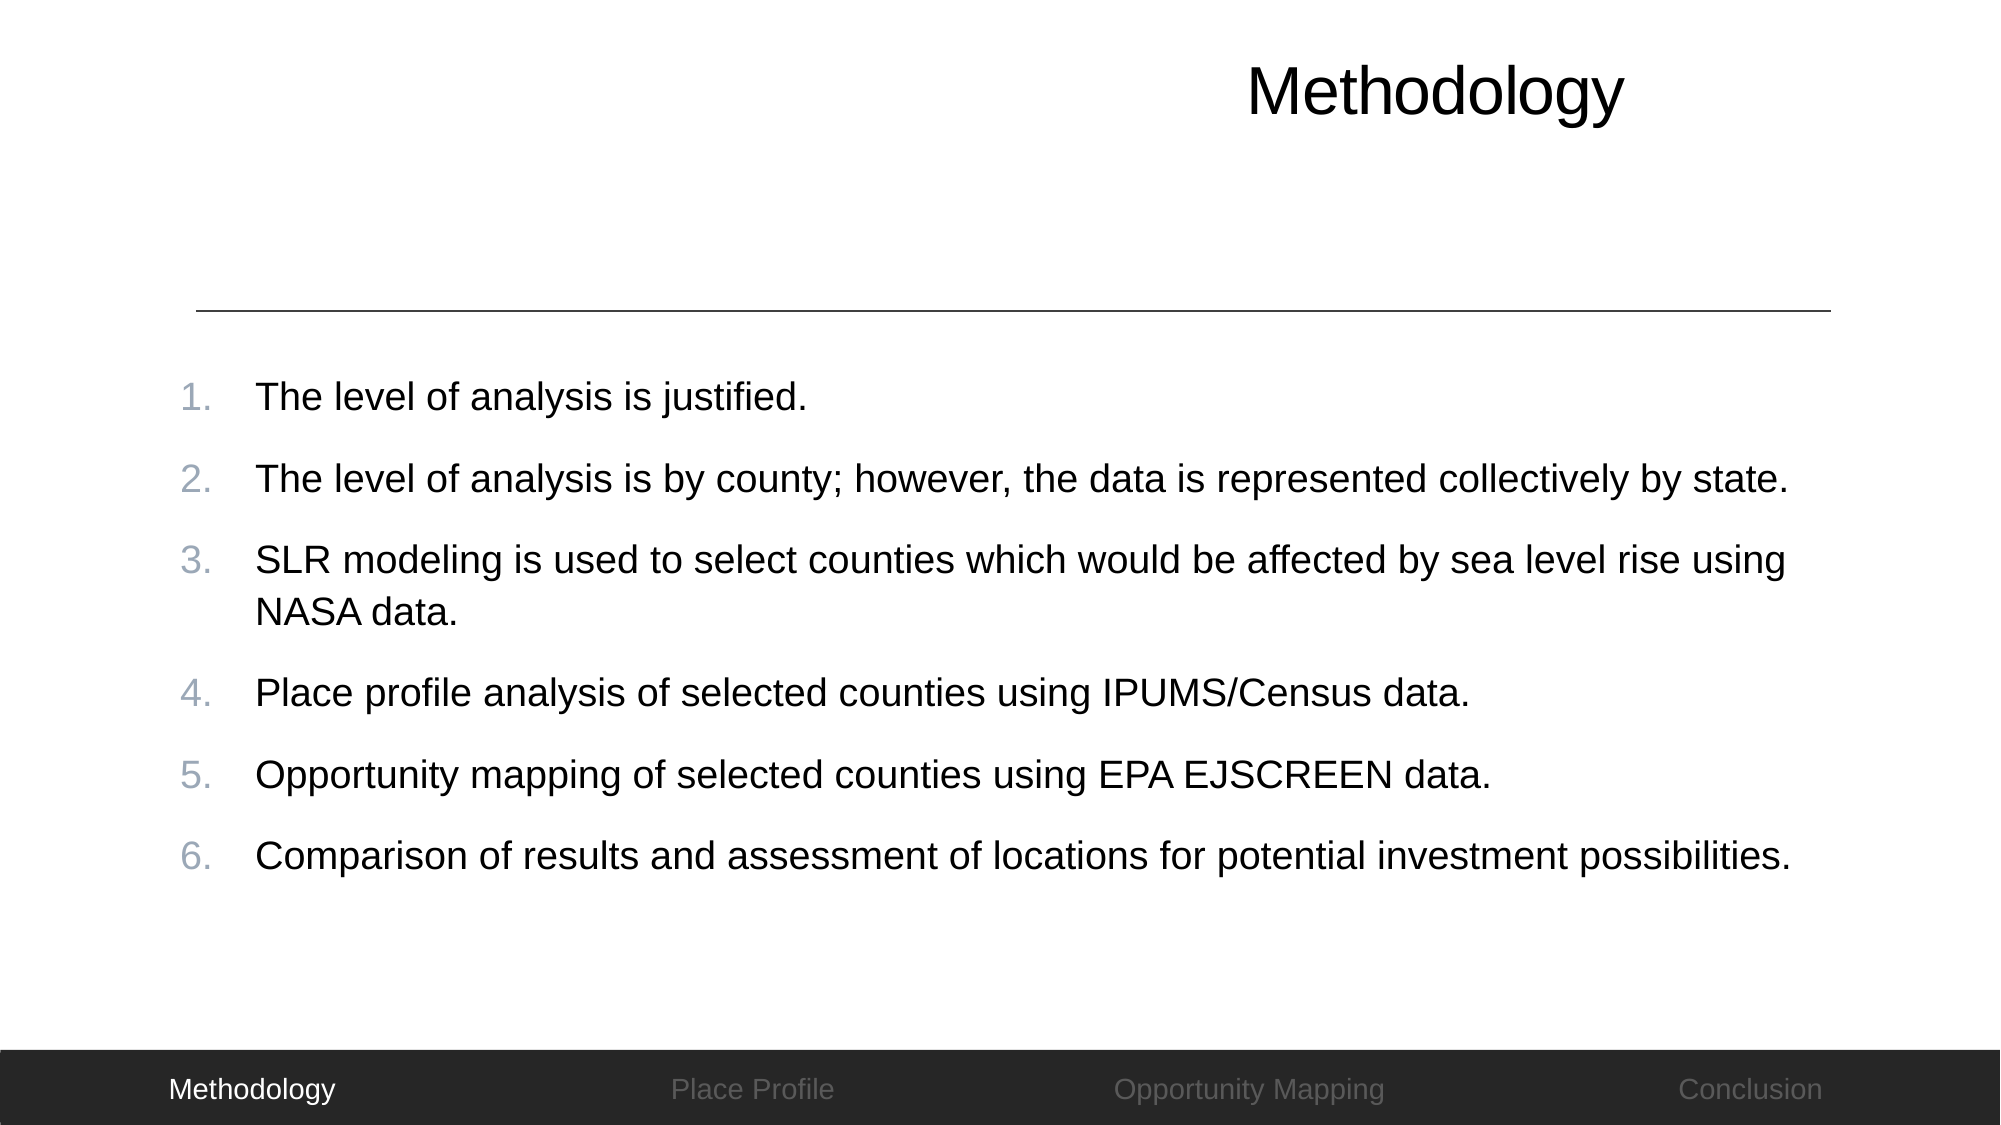

# Your best quote that reflects your Methodology… “It’s one small step for man, one giant leap for mankind.”
The level of analysis is justified.
The level of analysis is by county; however, the data is represented collectively by state.
SLR modeling is used to select counties which would be affected by sea level rise using NASA data.
Place profile analysis of selected counties using IPUMS/Census data.
Opportunity mapping of selected counties using EPA EJSCREEN data.
Comparison of results and assessment of locations for potential investment possibilities.

Methodology
Opportunity Mapping
Place Profile
Conclusion